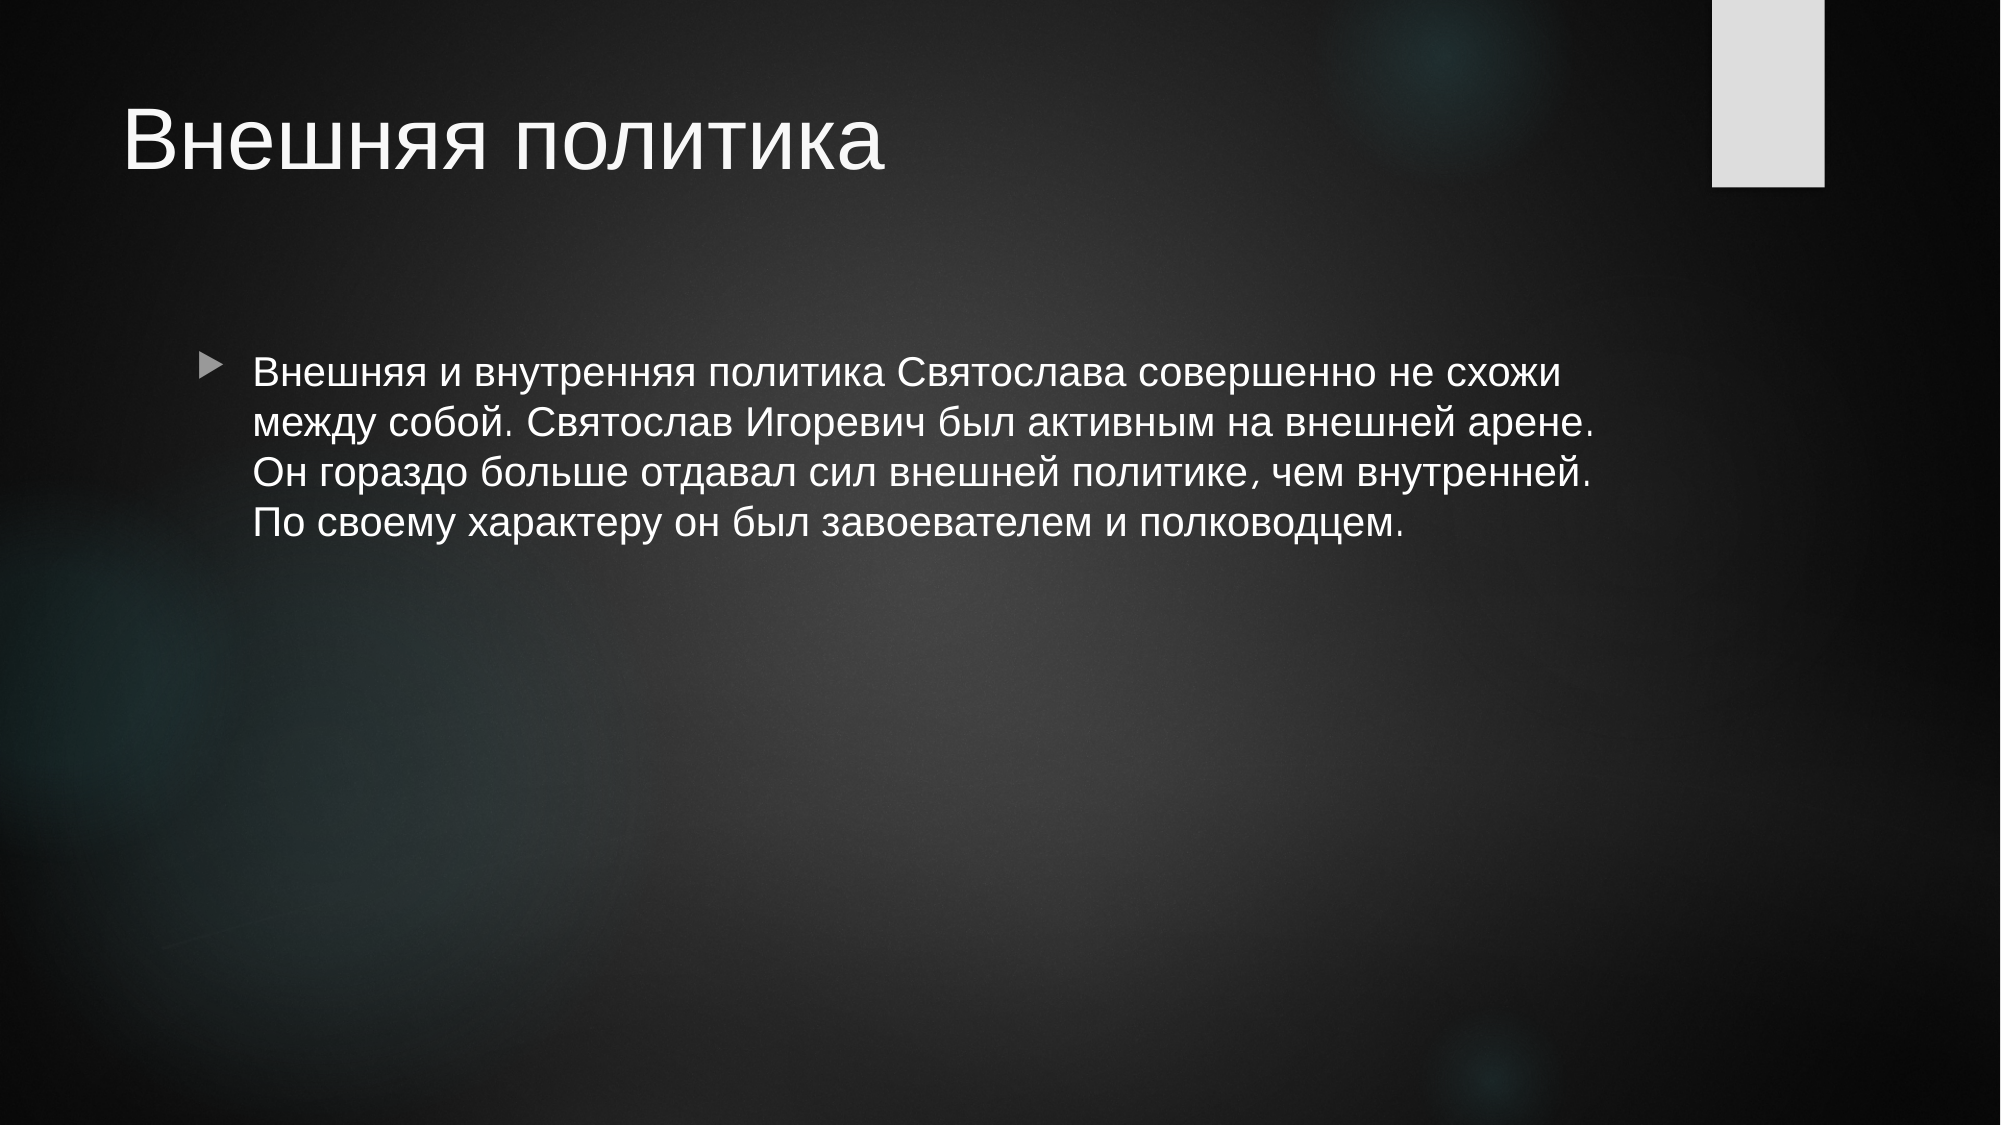

# Внешняя политика
Внешняя и внутренняя политика Святослава совершенно не схожи между собой. Святослав Игоревич был активным на внешней арене. Он гораздо больше отдавал сил внешней политике, чем внутренней. По своему характеру он был завоевателем и полководцем.